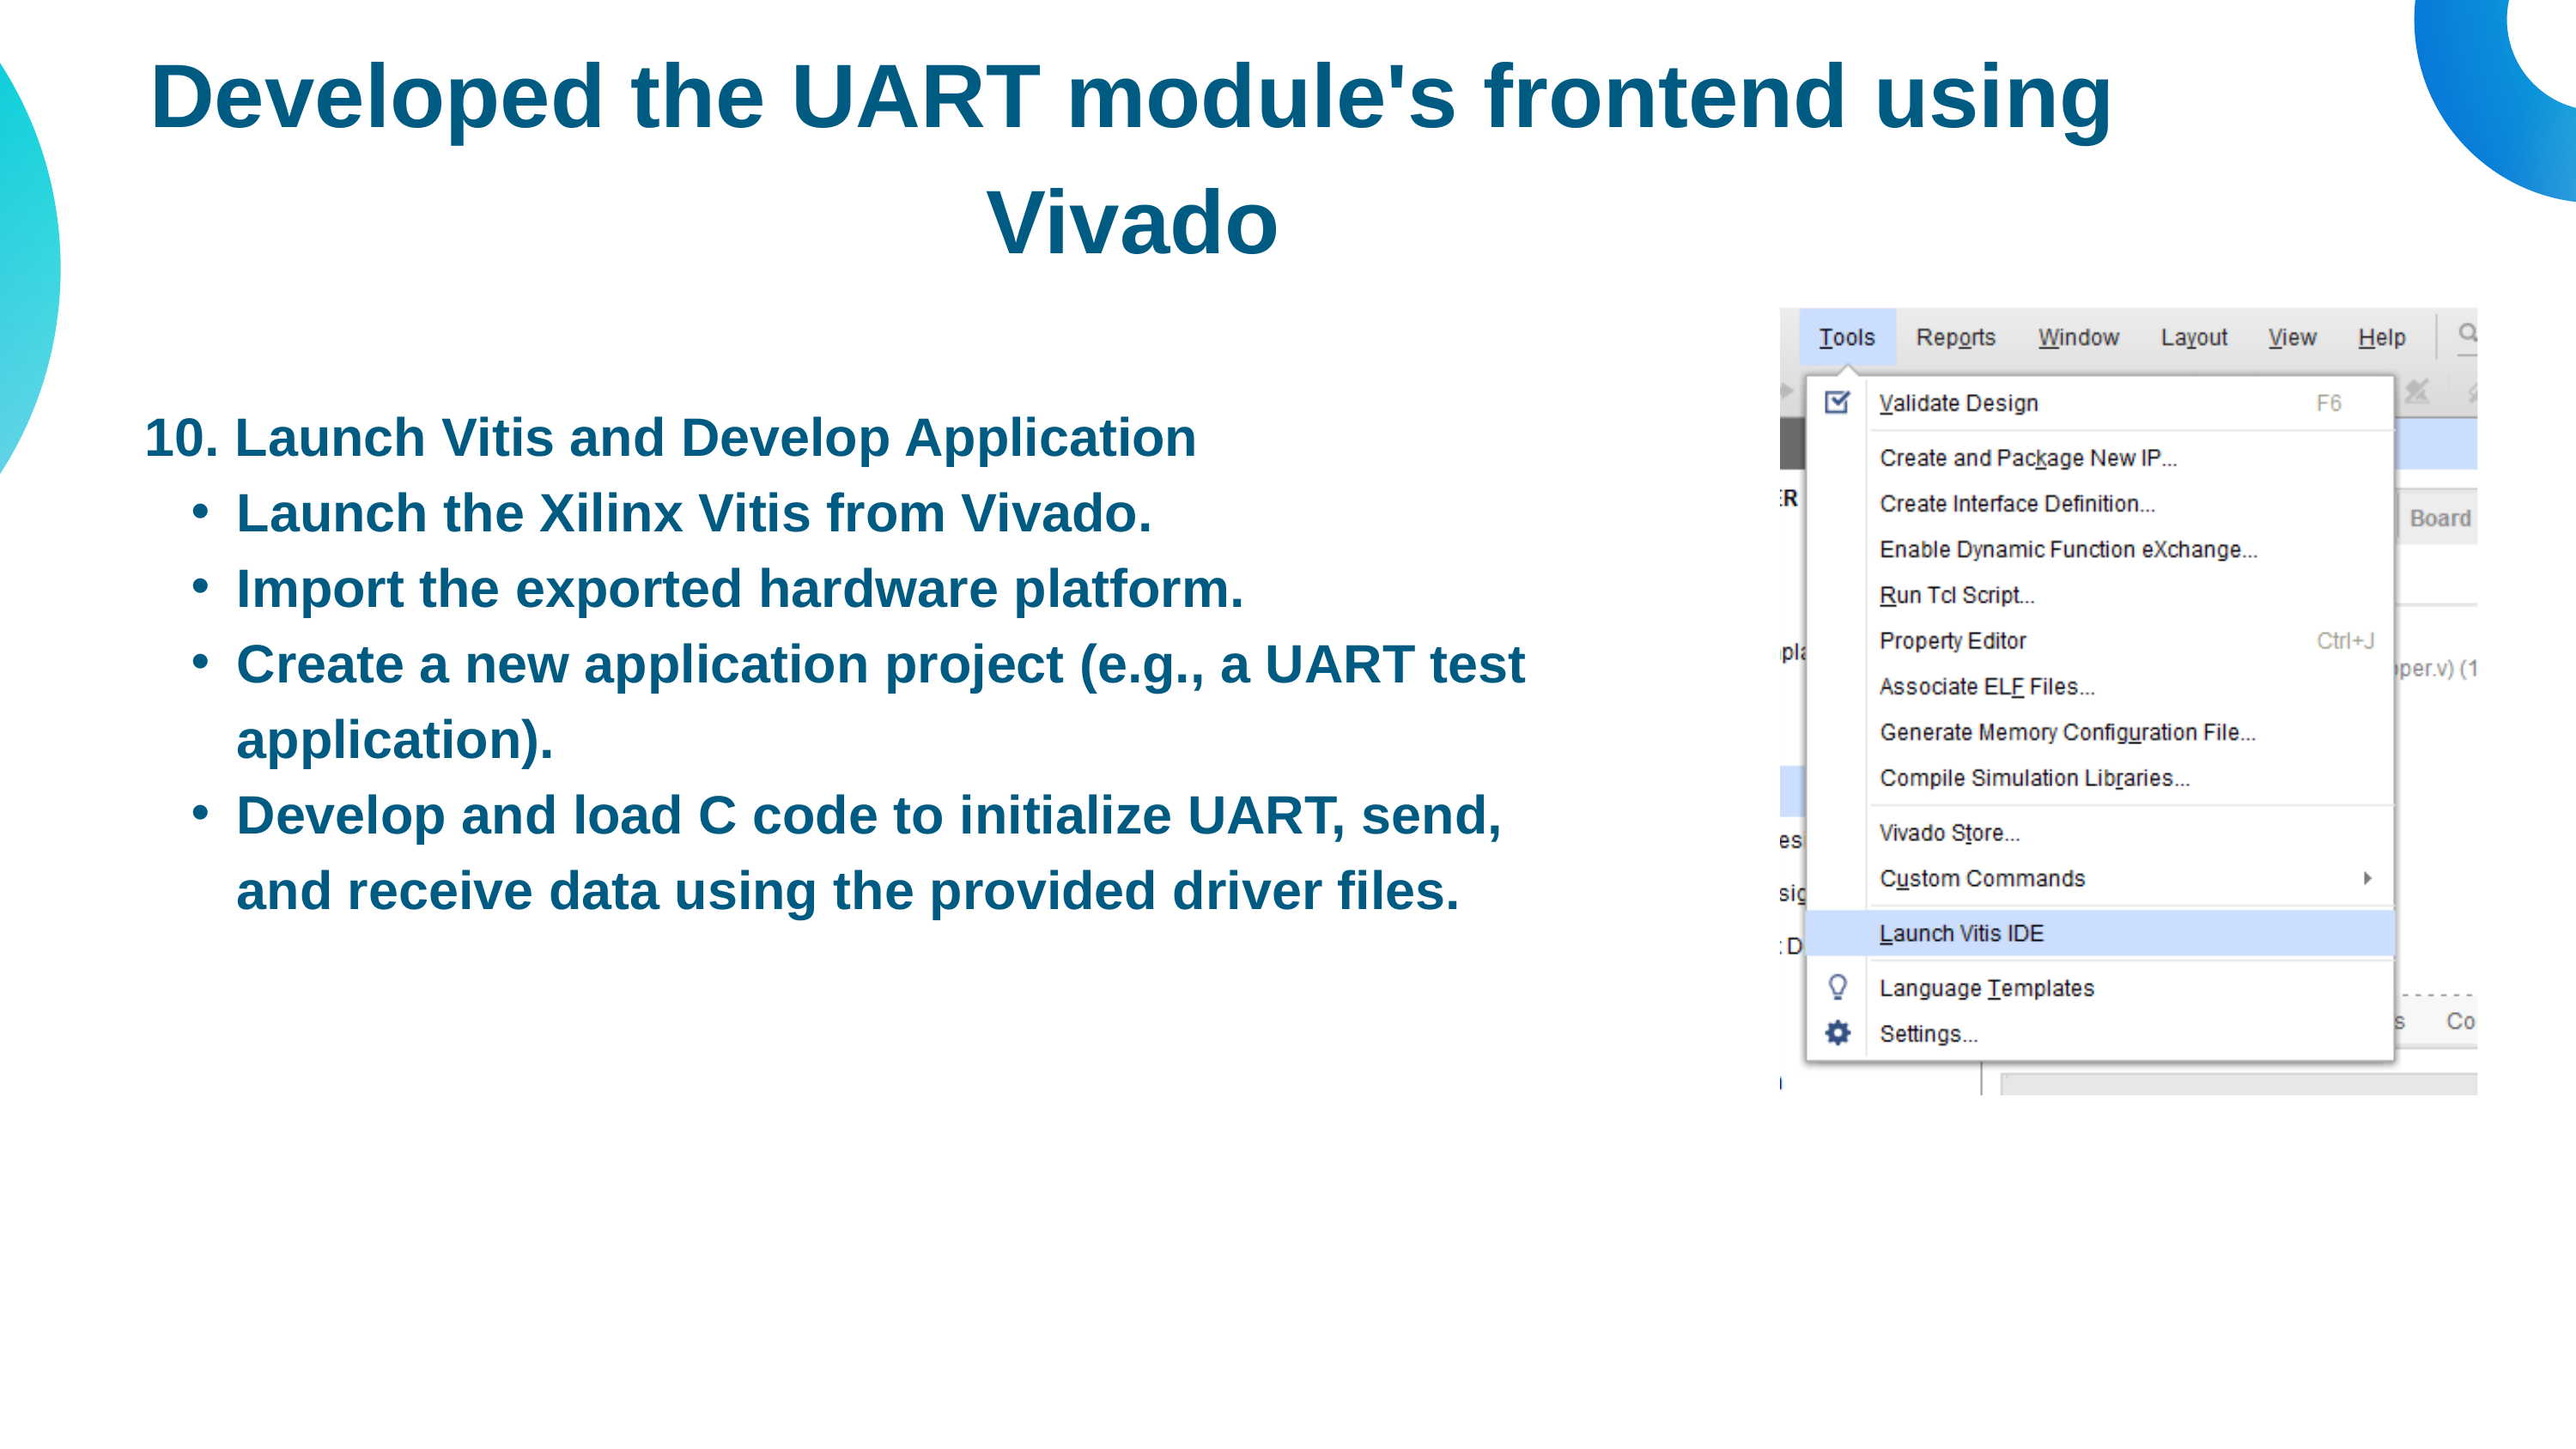

Developed the UART module's frontend using Vivado

10. Launch Vitis and Develop Application
Launch the Xilinx Vitis from Vivado.
Import the exported hardware platform.
Create a new application project (e.g., a UART test application).
Develop and load C code to initialize UART, send, and receive data using the provided driver files.